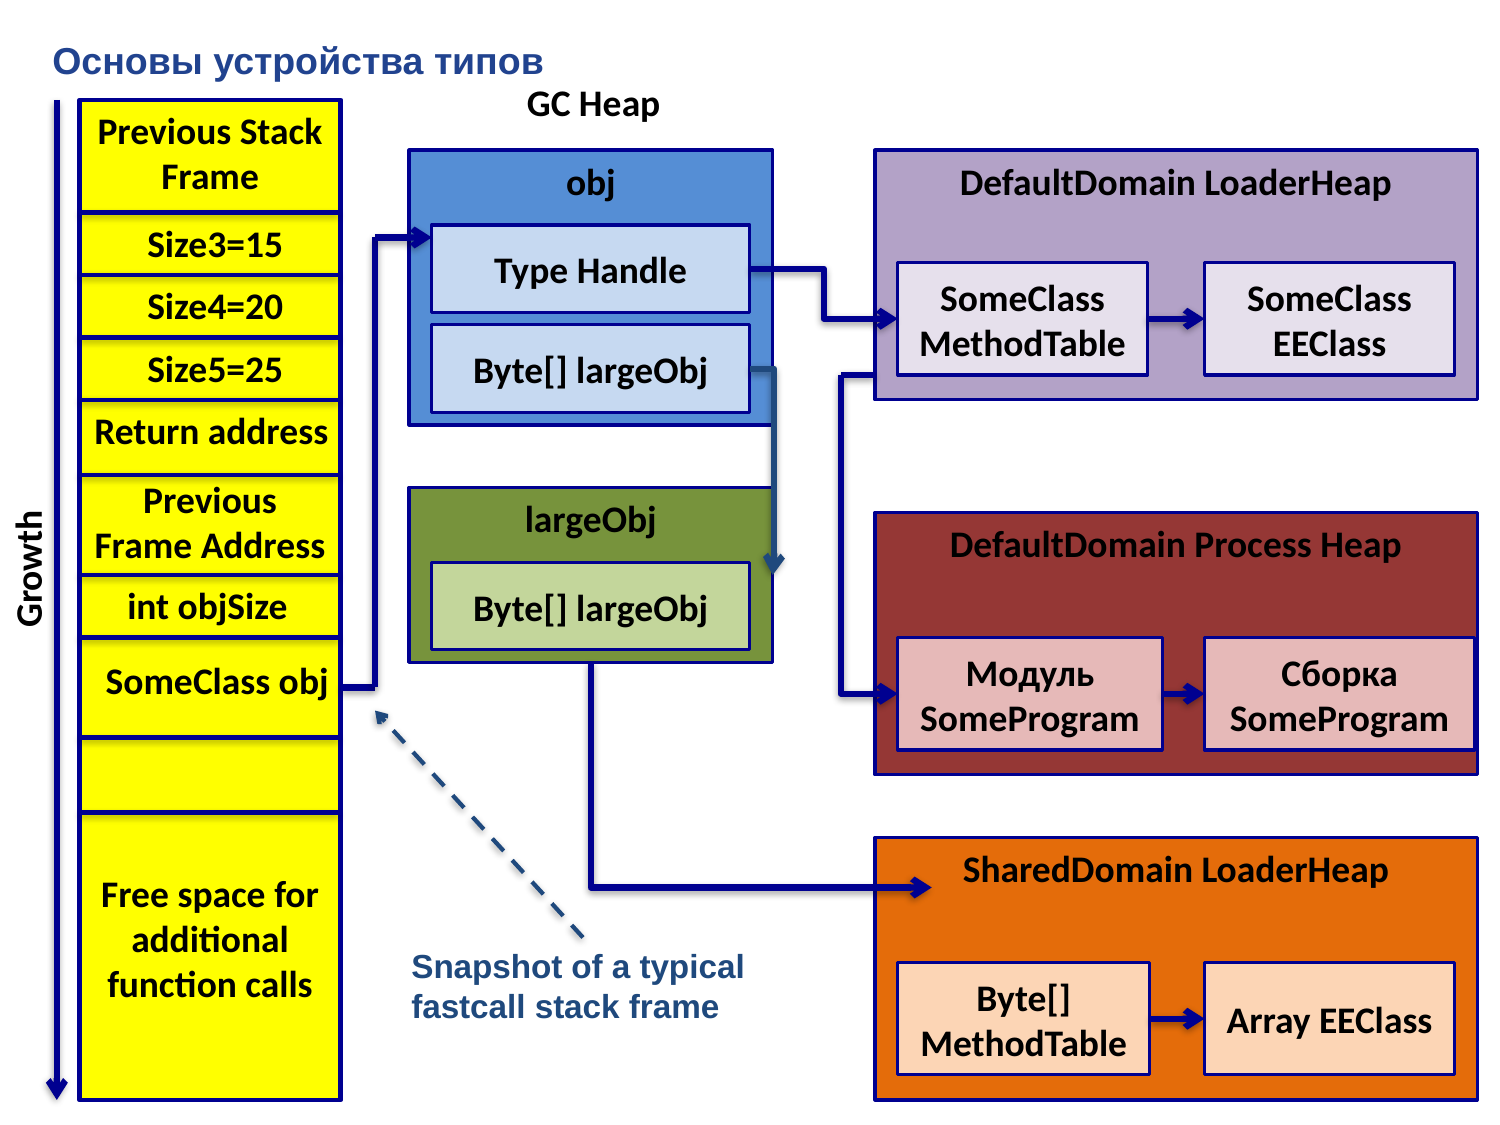

# Основы устройства типов
GC Heap
Previous Stack Frame
obj
DefaultDomain LoaderHeap
Size3=15
Type Handle
SomeClass MethodTable
SomeClass EEClass
Size4=20
Byte[] largeObj
Size5=25

Return address
Growth
Previous Frame Address
largeObj
DefaultDomain Process Heap
Byte[] largeObj
int objSize
Модуль SomeProgram
Сборка SomeProgram
SomeClass obj
SharedDomain LoaderHeap
Free space for additional function calls
Byte[] MethodTable
Array EEClass

Snapshot of a typical
fastcall stack frame